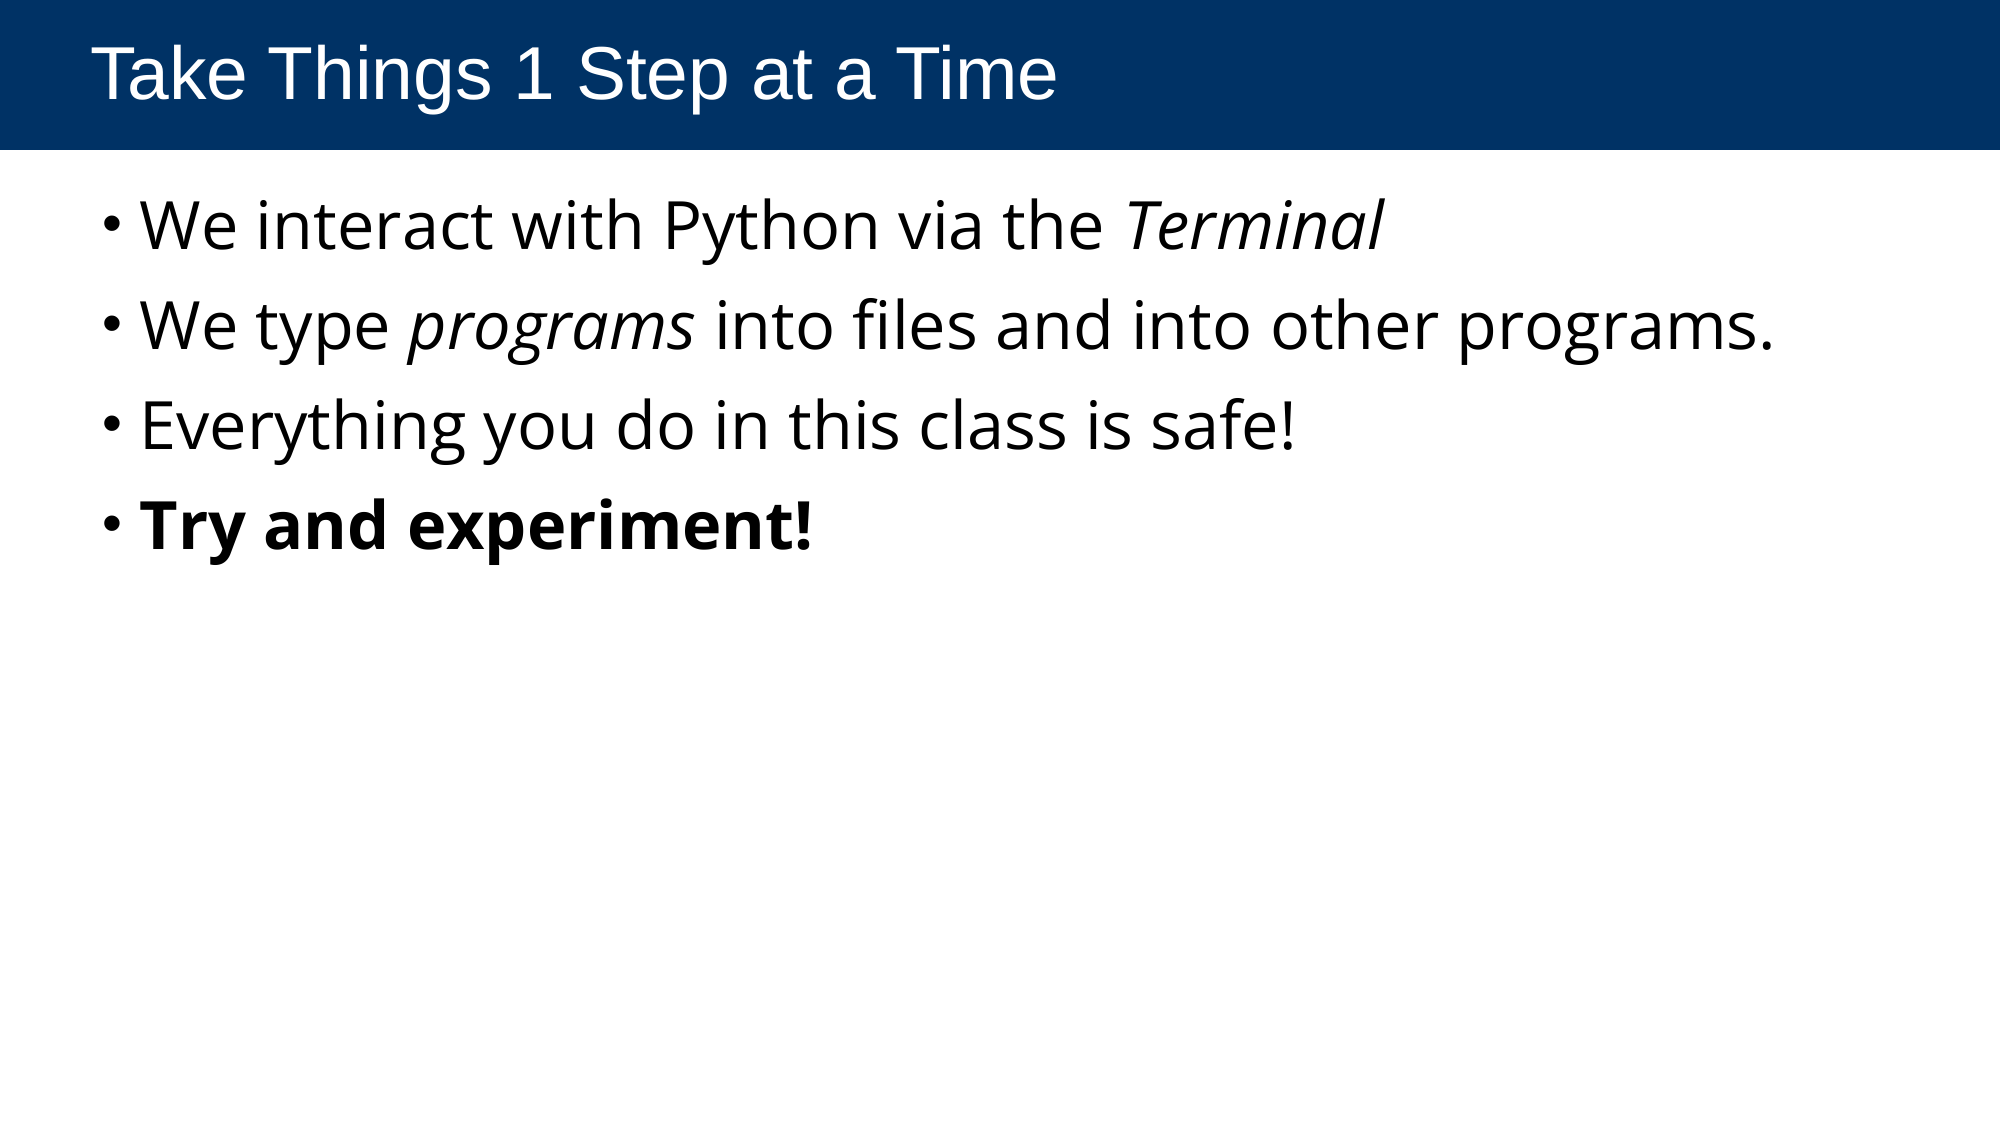

# Take Things 1 Step at a Time
 We interact with Python via the Terminal
 We type programs into files and into other programs.
 Everything you do in this class is safe!
 Try and experiment!